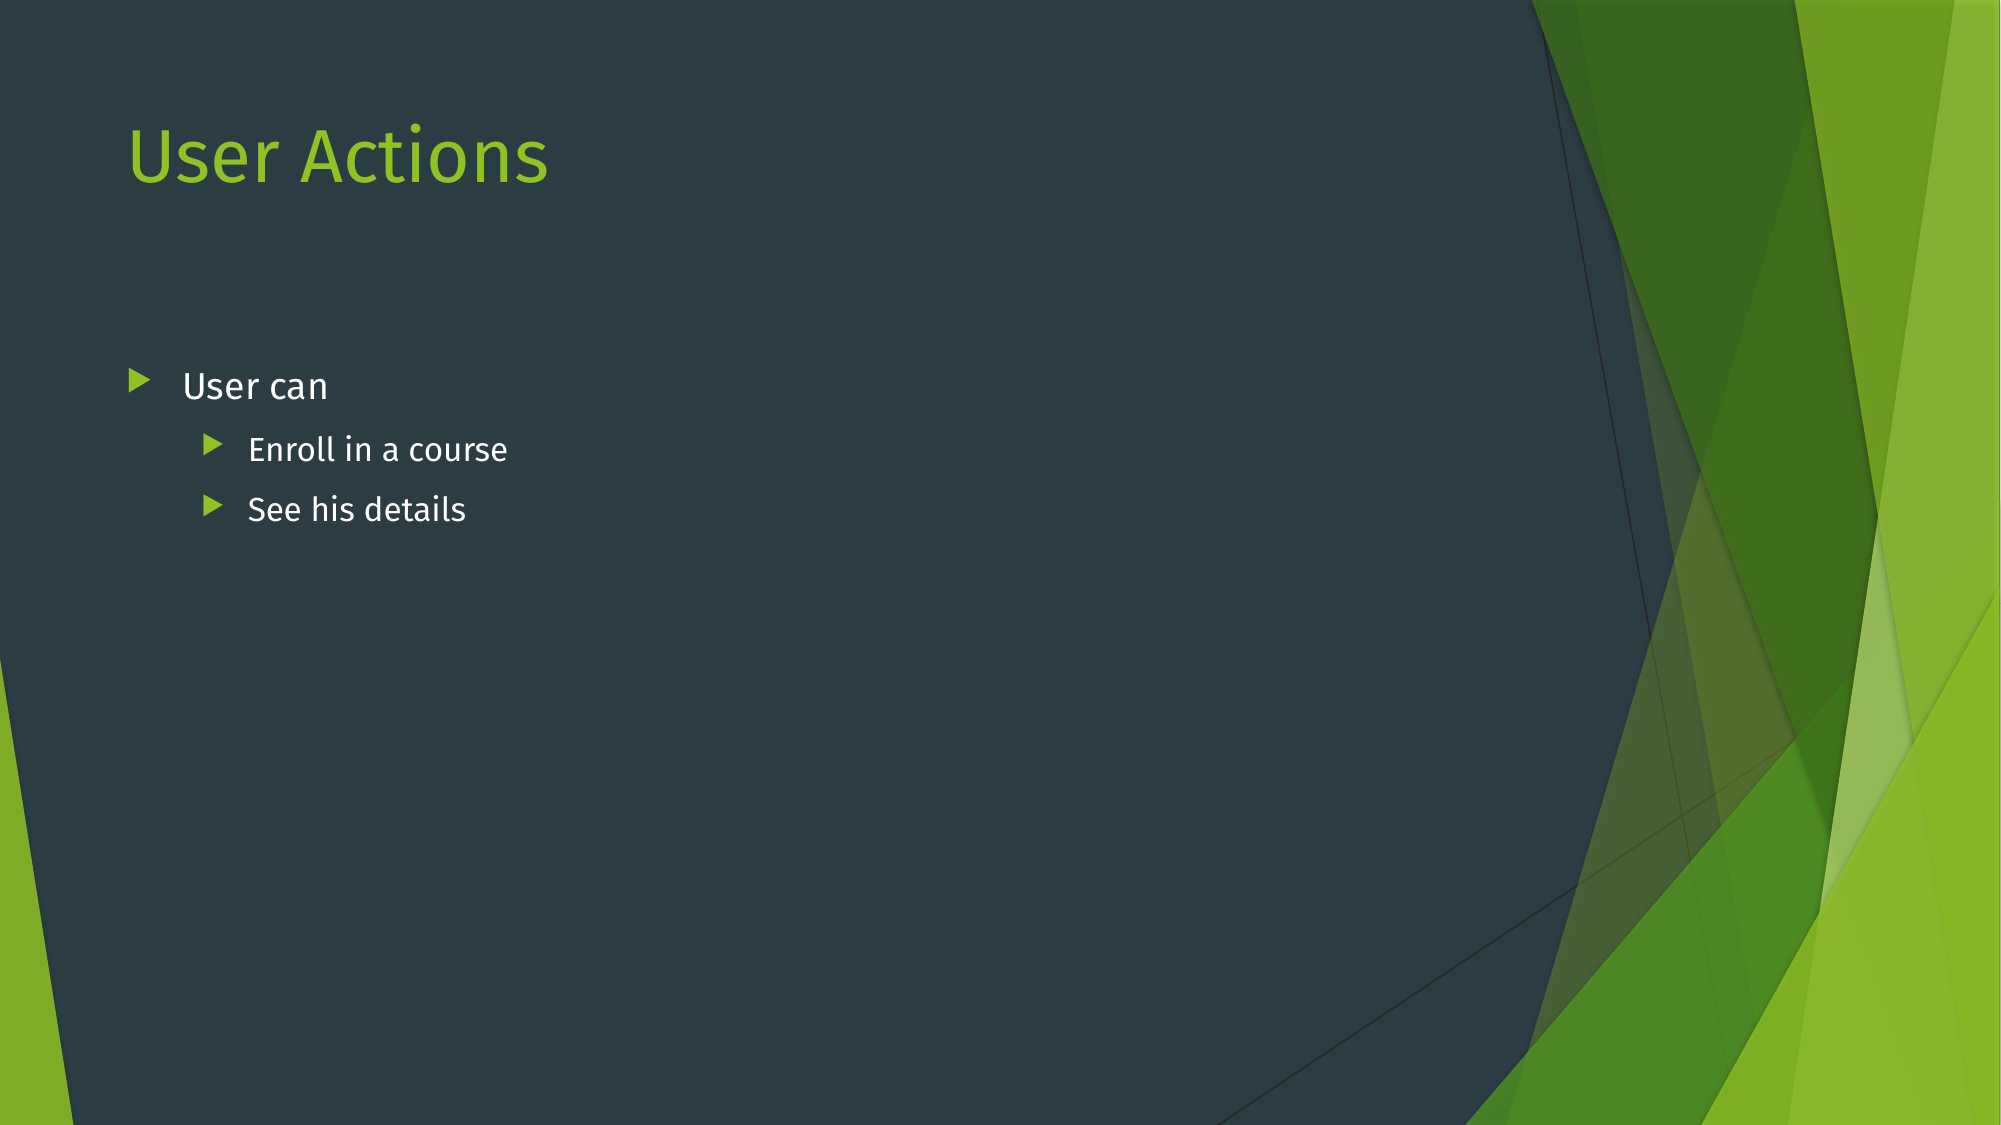

# User Actions
User can
Enroll in a course
See his details